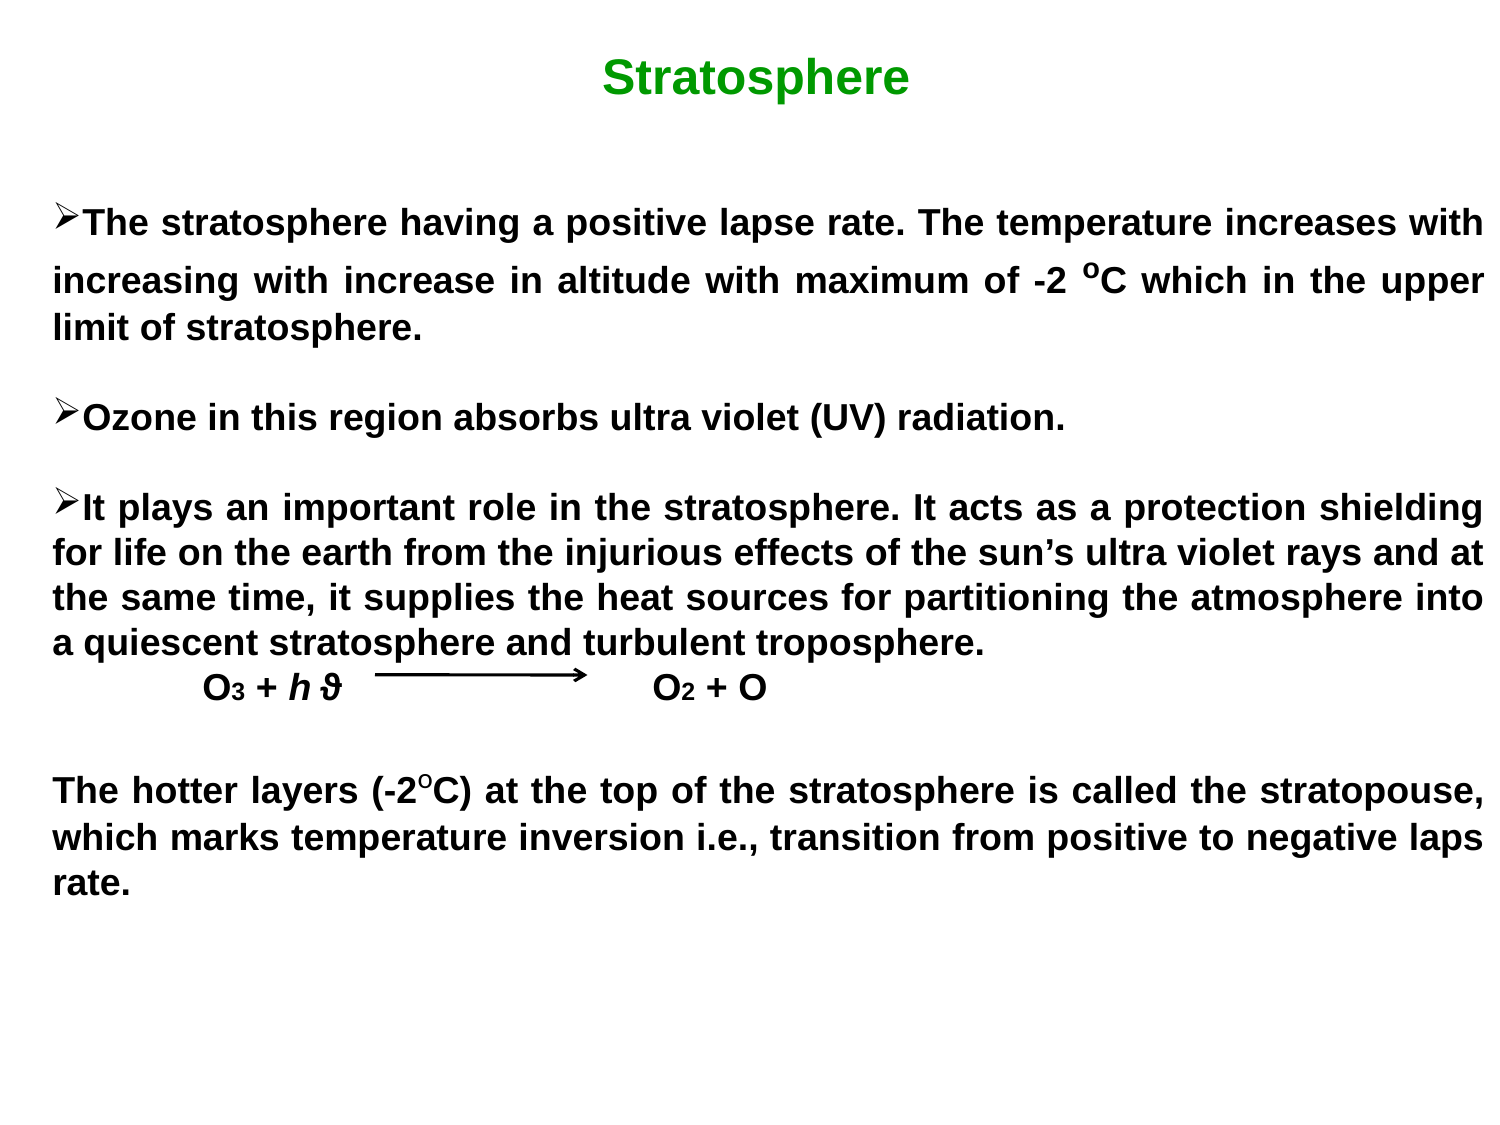

Stratosphere
The stratosphere having a positive lapse rate. The temperature increases with increasing with increase in altitude with maximum of -2 oC which in the upper limit of stratosphere.

Ozone in this region absorbs ultra violet (UV) radiation.

It plays an important role in the stratosphere. It acts as a protection shielding for life on the earth from the injurious effects of the sun’s ultra violet rays and at the same time, it supplies the heat sources for partitioning the atmosphere into a quiescent stratosphere and turbulent troposphere.
	O3 + h ϑ 			O2 + O

The hotter layers (-2oC) at the top of the stratosphere is called the stratopouse, which marks temperature inversion i.e., transition from positive to negative laps rate.